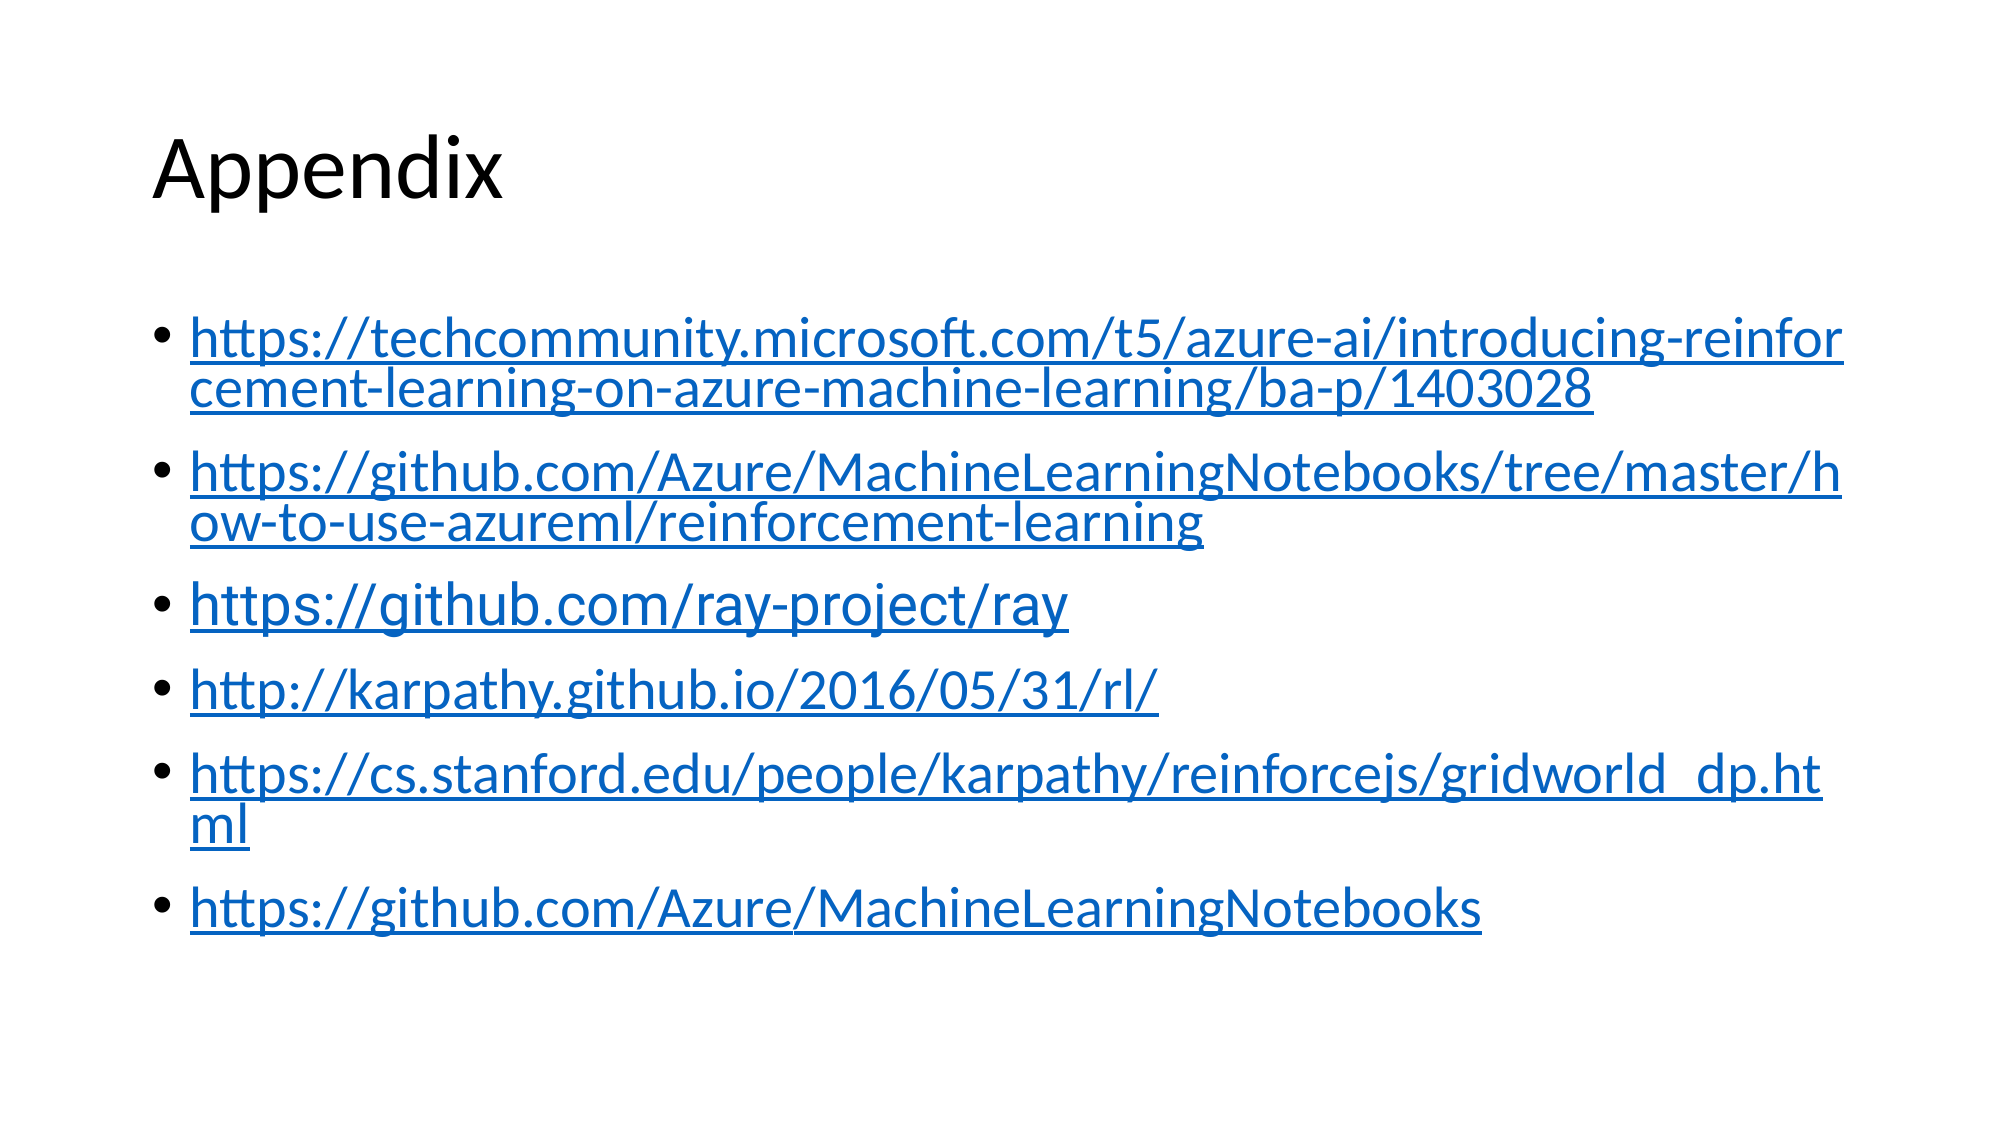

# Appendix
https://techcommunity.microsoft.com/t5/azure-ai/introducing-reinforcement-learning-on-azure-machine-learning/ba-p/1403028
https://github.com/Azure/MachineLearningNotebooks/tree/master/how-to-use-azureml/reinforcement-learning
https://github.com/ray-project/ray
http://karpathy.github.io/2016/05/31/rl/
https://cs.stanford.edu/people/karpathy/reinforcejs/gridworld_dp.html
https://github.com/Azure/MachineLearningNotebooks